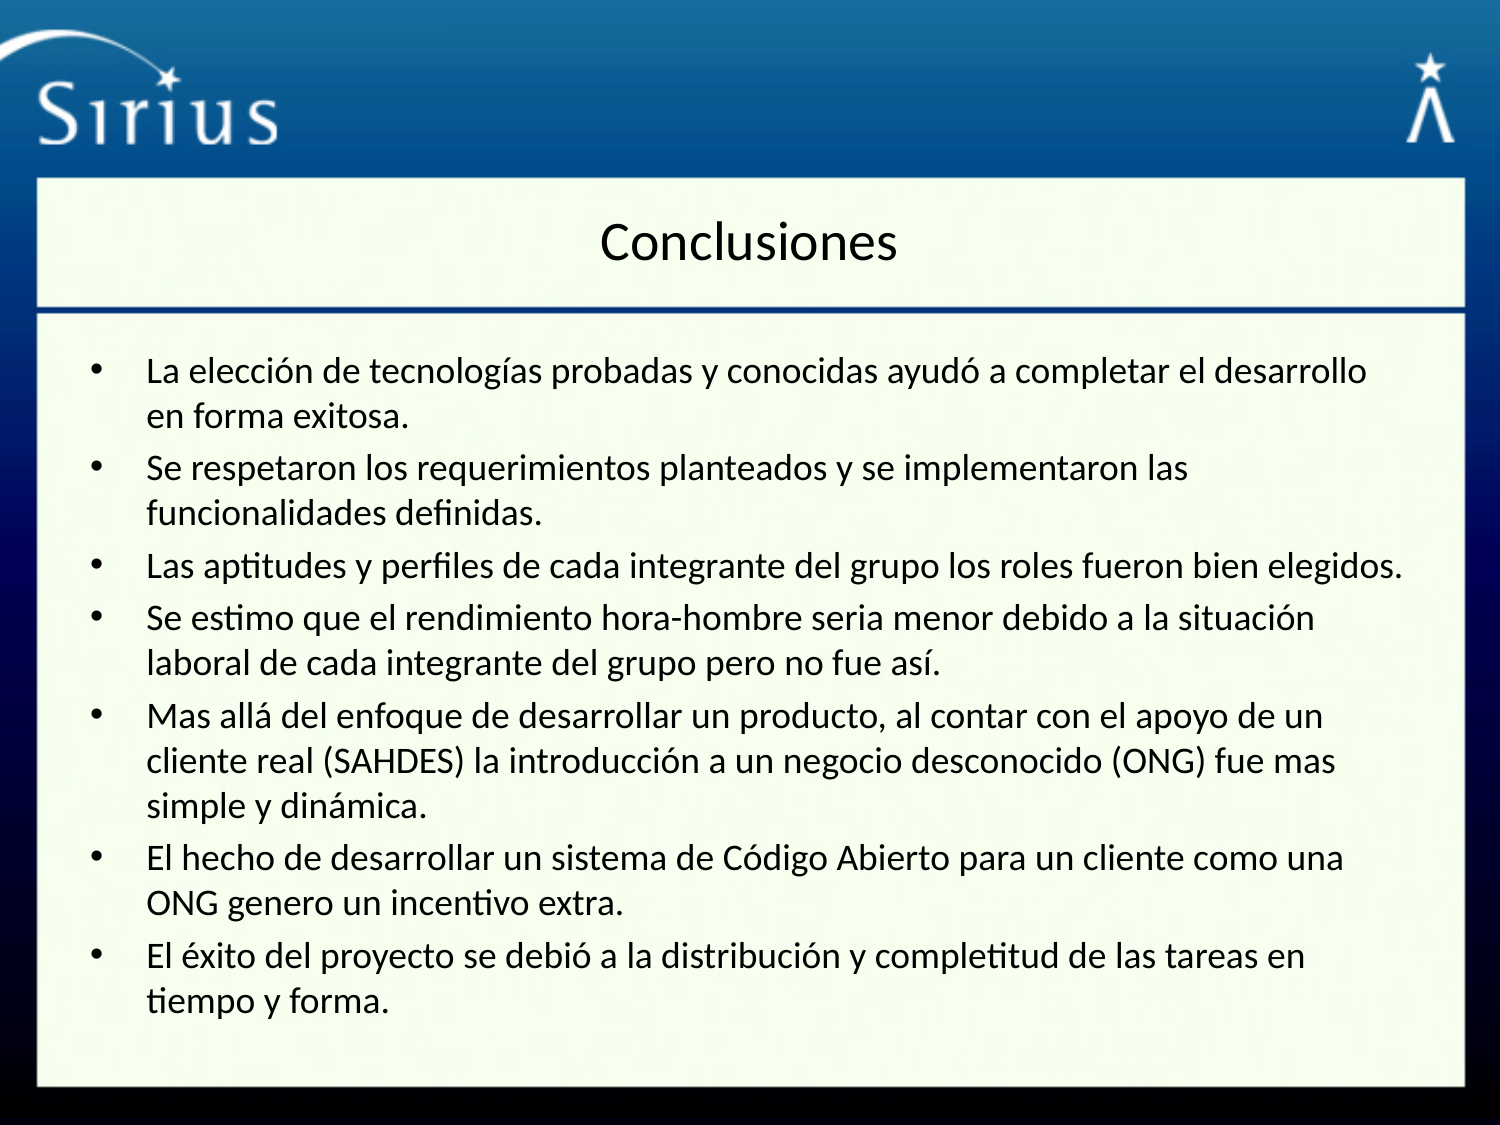

# Conclusiones
La elección de tecnologías probadas y conocidas ayudó a completar el desarrollo en forma exitosa.
Se respetaron los requerimientos planteados y se implementaron las funcionalidades definidas.
Las aptitudes y perfiles de cada integrante del grupo los roles fueron bien elegidos.
Se estimo que el rendimiento hora-hombre seria menor debido a la situación laboral de cada integrante del grupo pero no fue así.
Mas allá del enfoque de desarrollar un producto, al contar con el apoyo de un cliente real (SAHDES) la introducción a un negocio desconocido (ONG) fue mas simple y dinámica.
El hecho de desarrollar un sistema de Código Abierto para un cliente como una ONG genero un incentivo extra.
El éxito del proyecto se debió a la distribución y completitud de las tareas en tiempo y forma.